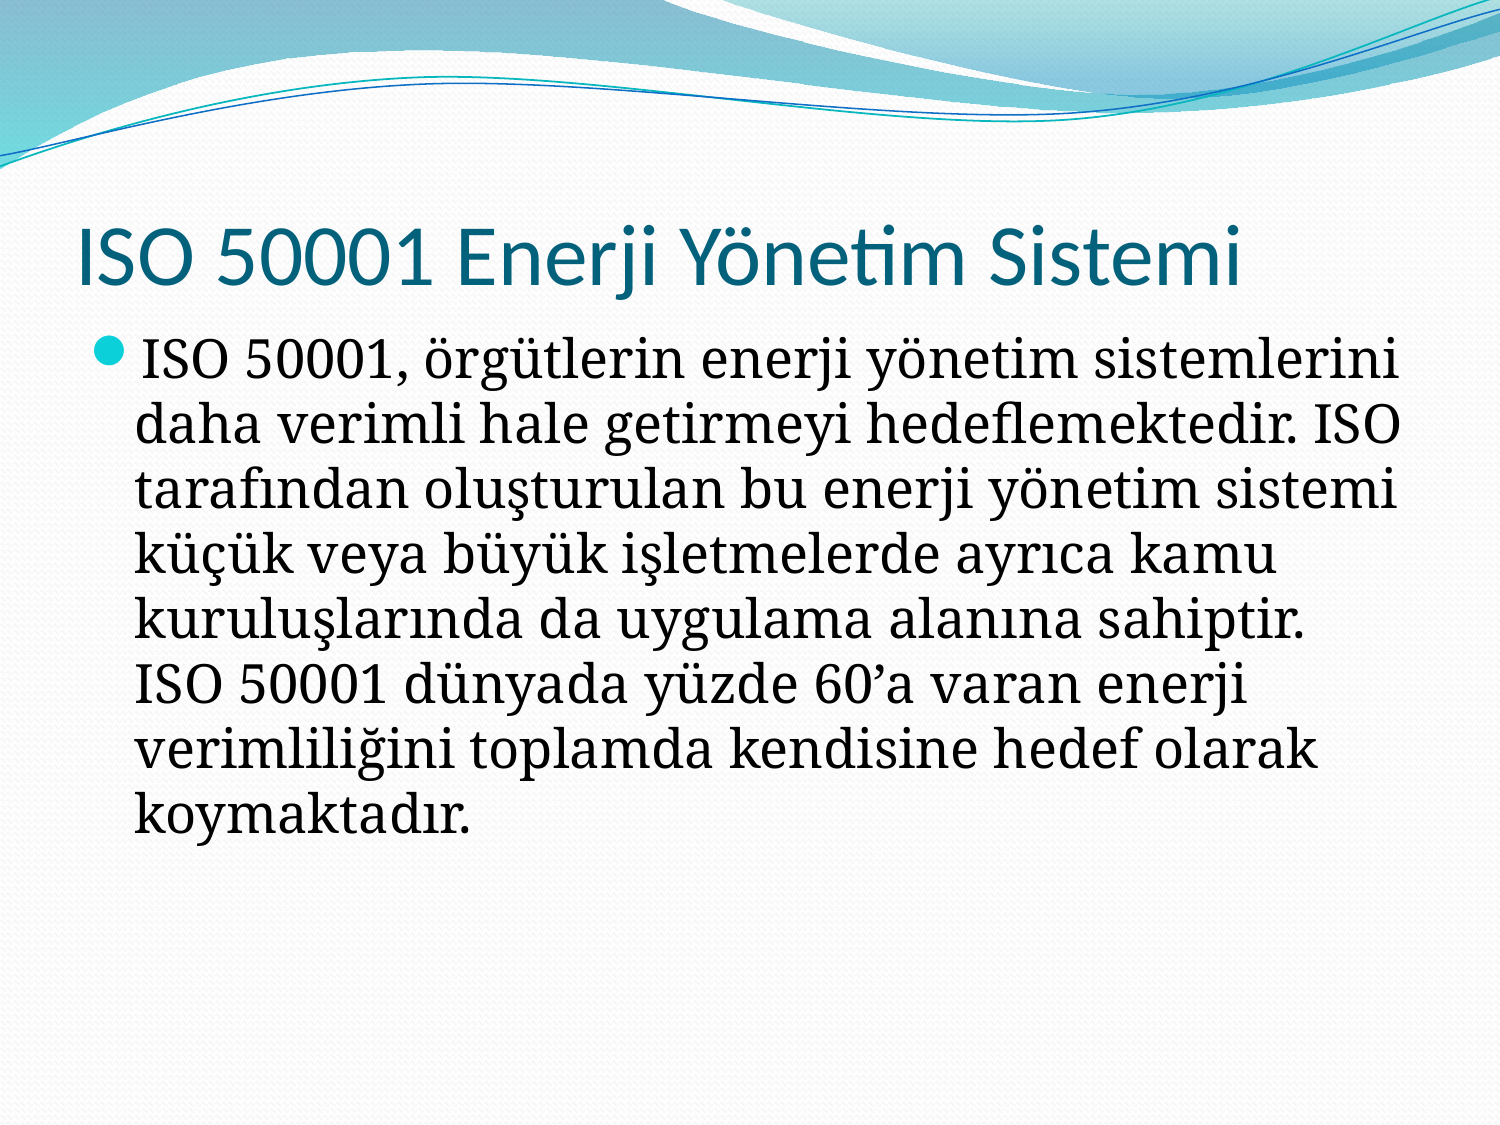

# ISO 50001 Enerji Yönetim Sistemi
ISO 50001, örgütlerin enerji yönetim sistemlerini daha verimli hale getirmeyi hedeflemektedir. ISO tarafından oluşturulan bu enerji yönetim sistemi küçük veya büyük işletmelerde ayrıca kamu kuruluşlarında da uygulama alanına sahiptir. ISO 50001 dünyada yüzde 60’a varan enerji verimliliğini toplamda kendisine hedef olarak koymaktadır.